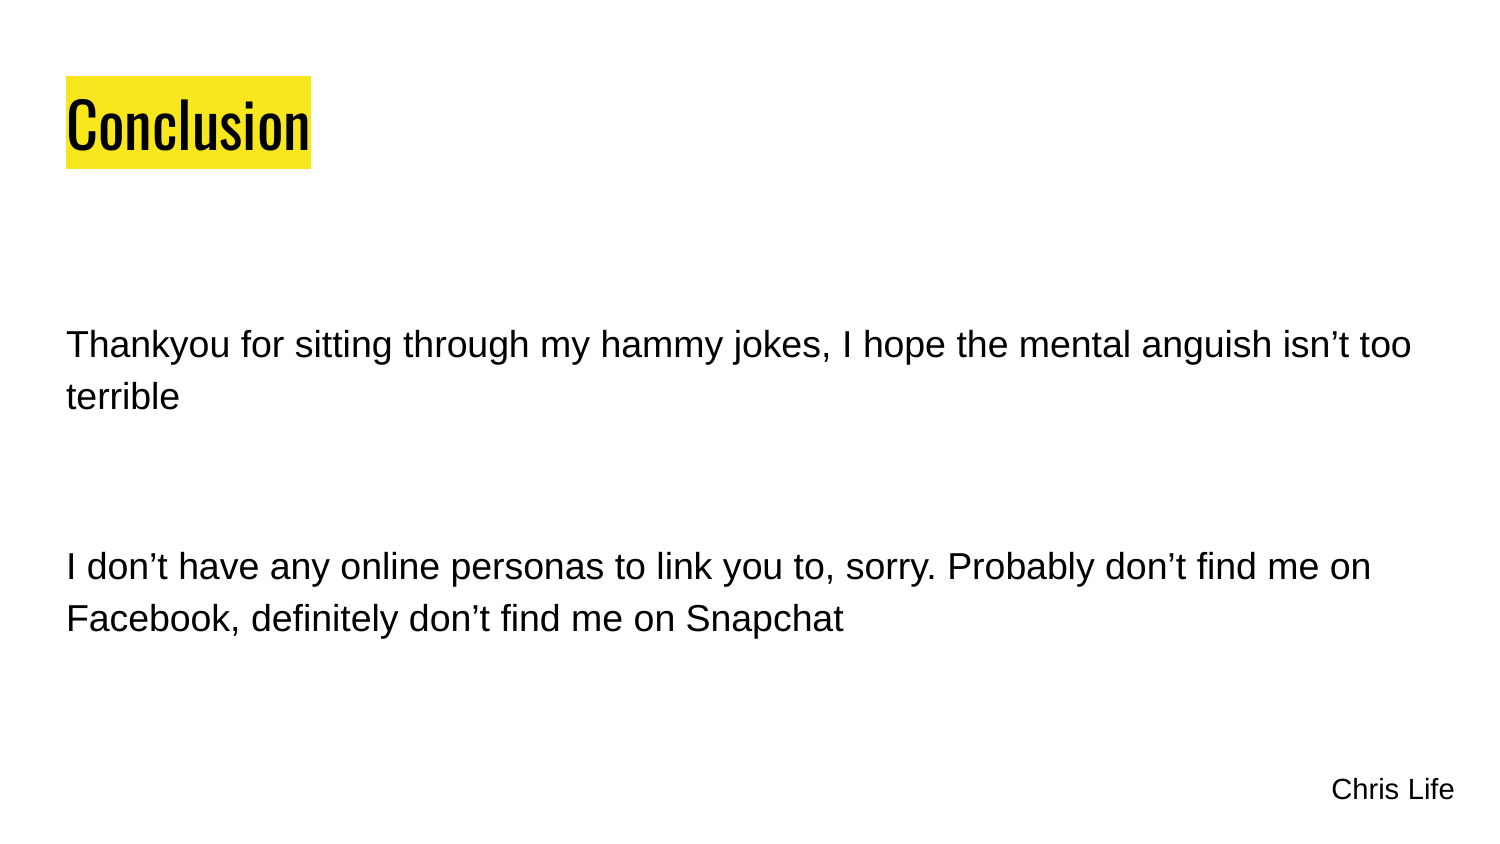

# Conclusion
Thankyou for sitting through my hammy jokes, I hope the mental anguish isn’t too terrible

I don’t have any online personas to link you to, sorry. Probably don’t find me on Facebook, definitely don’t find me on Snapchat
Chris Life